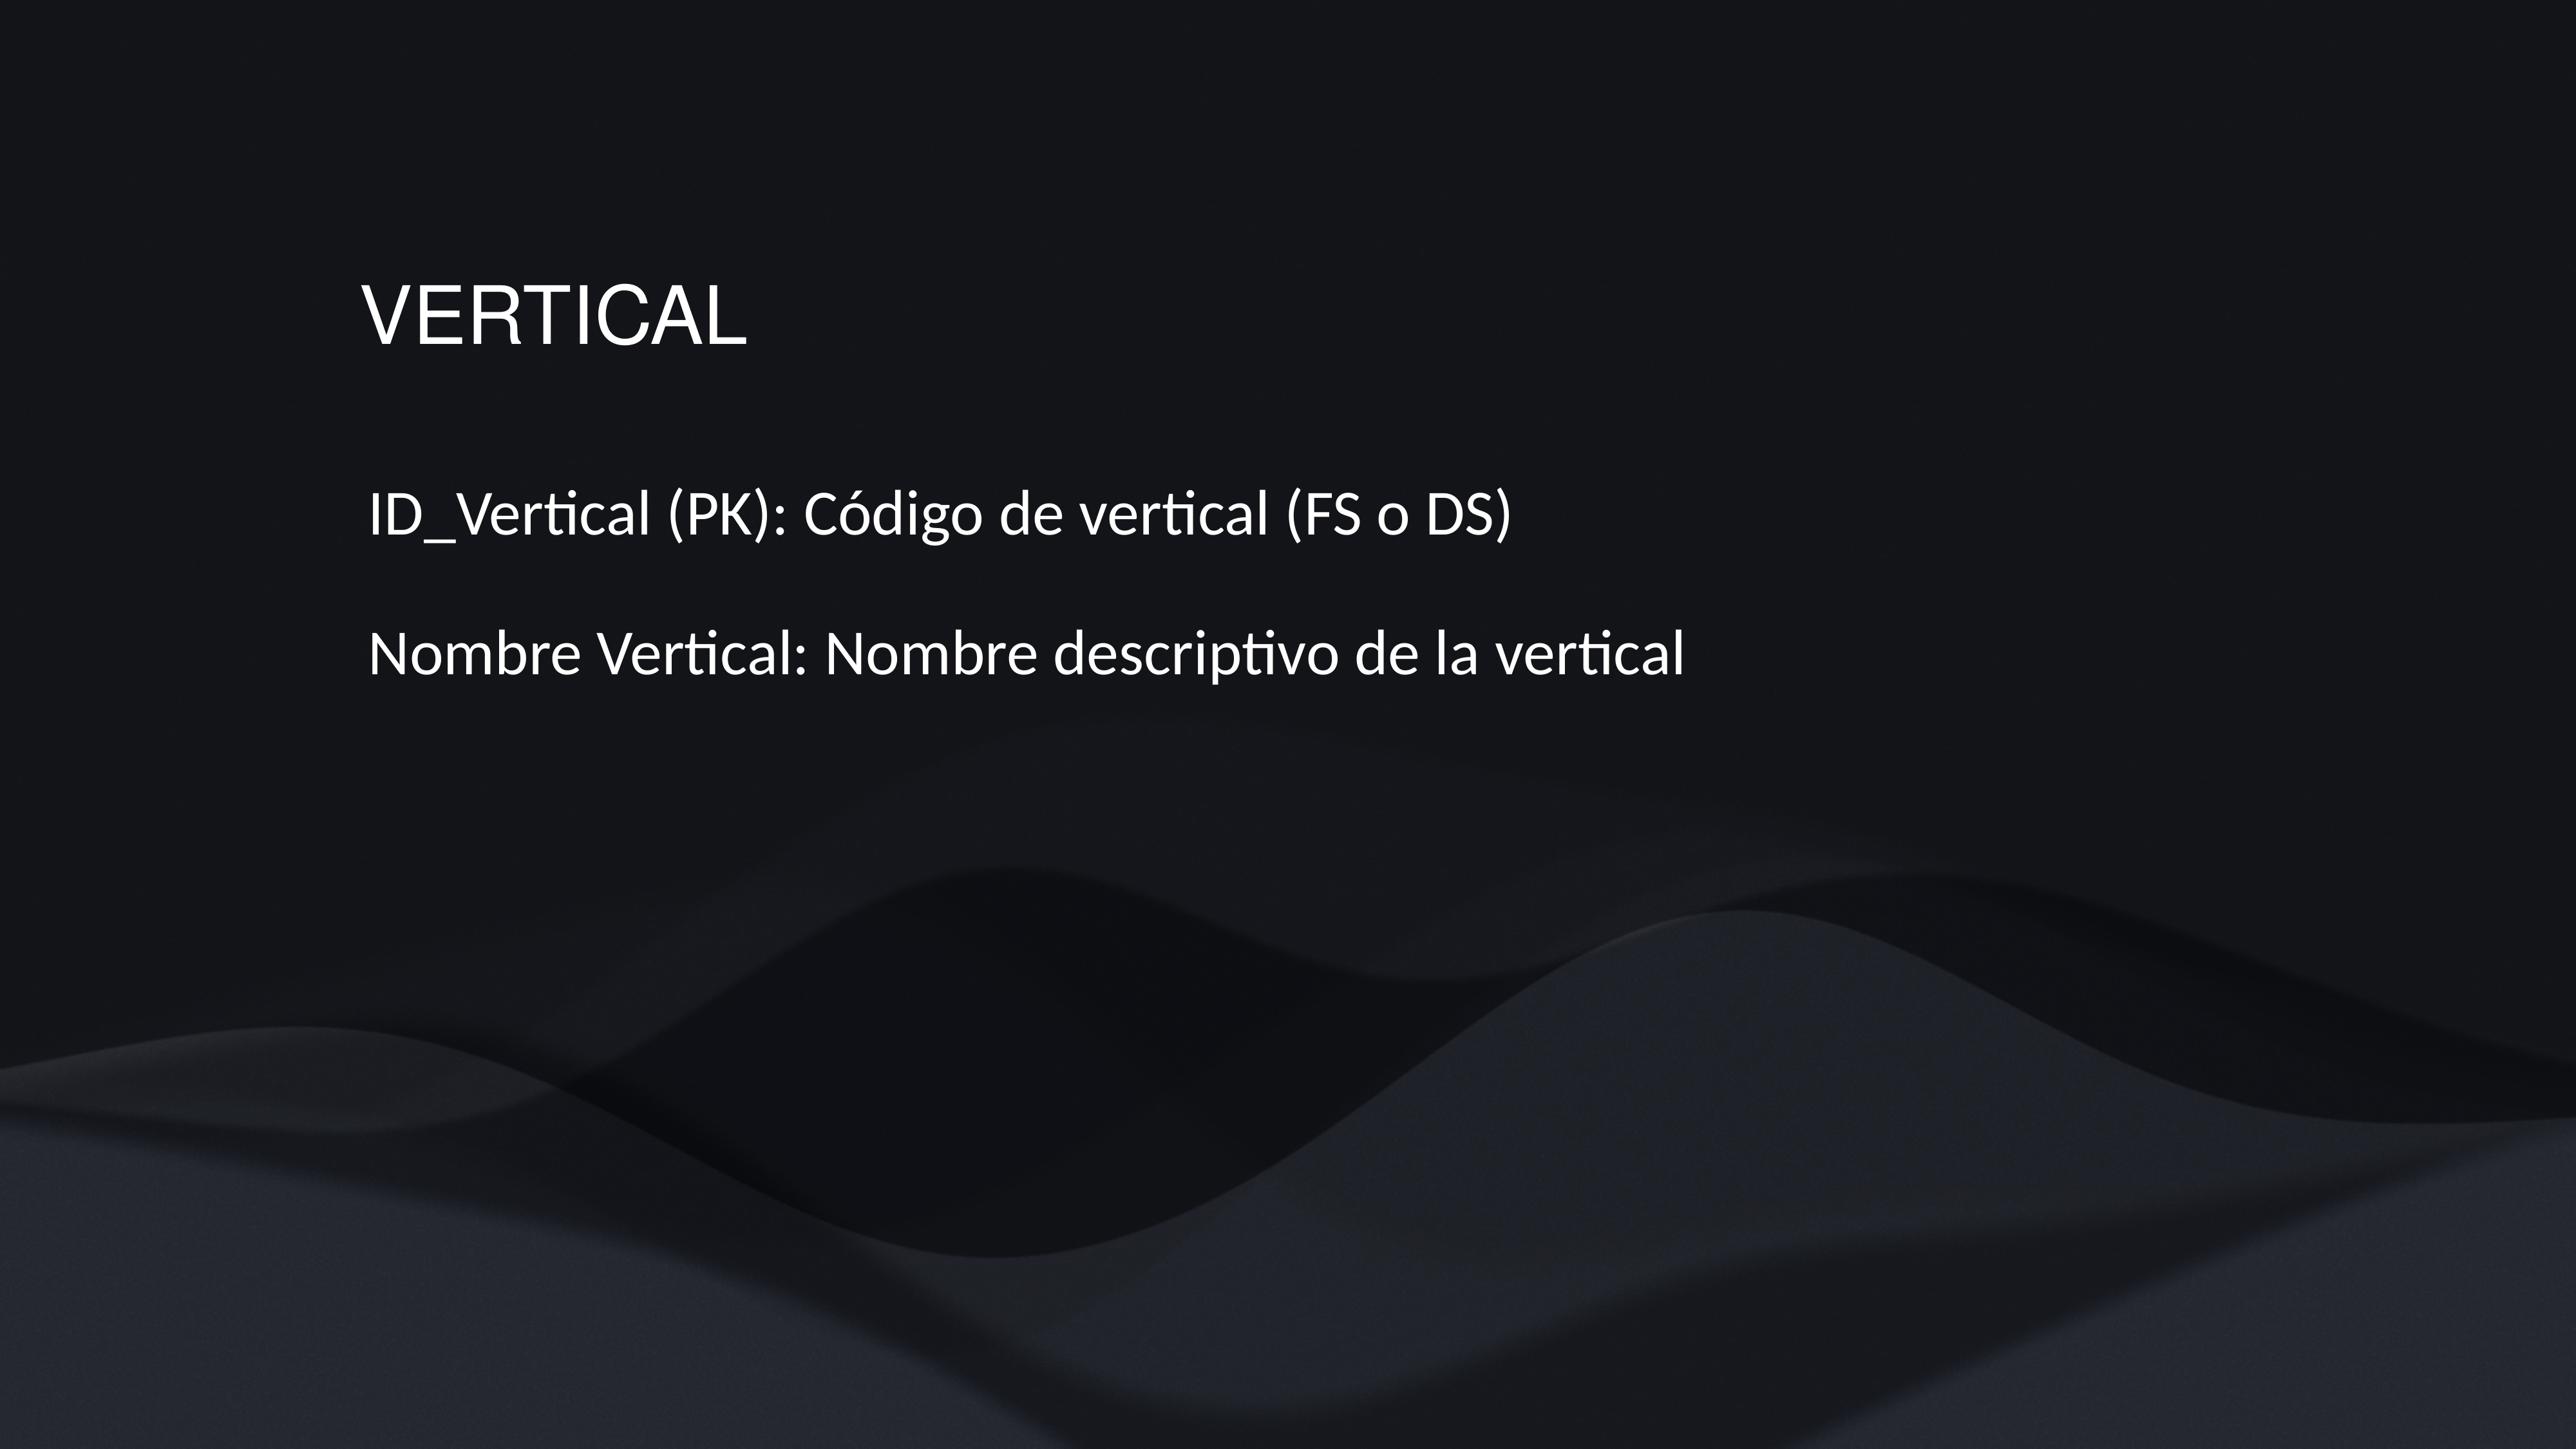

VERTICAL
ID_Vertical (PK): Código de vertical (FS o DS)
Nombre Vertical: Nombre descriptivo de la vertical